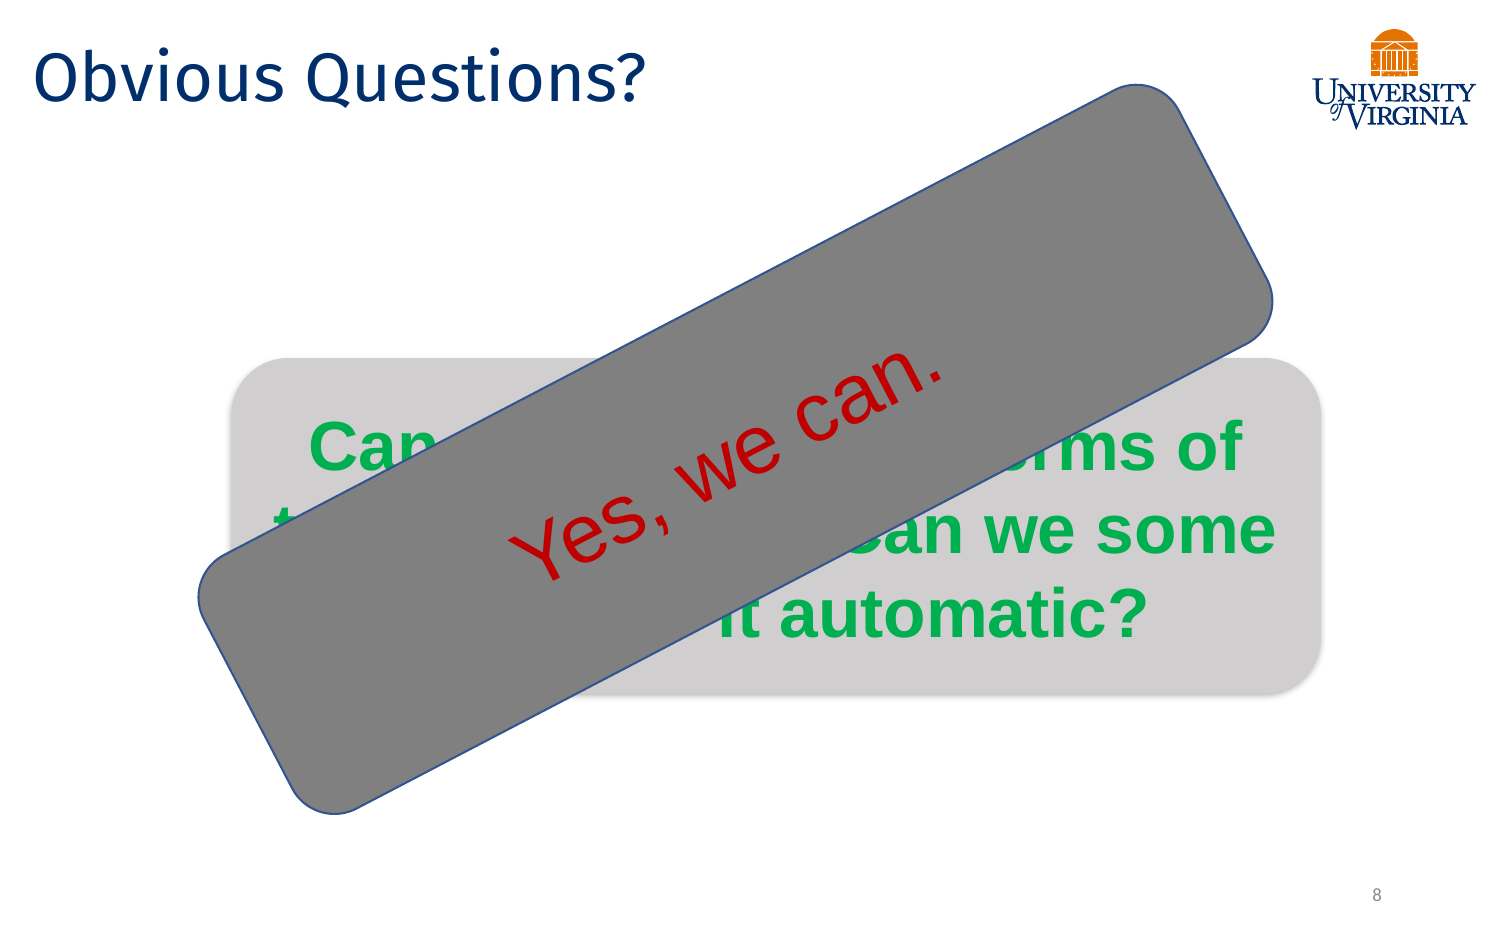

# Obvious Questions?
Yes, we can.
Can we do better in terms of test generation? Can we some how make it automatic?
8